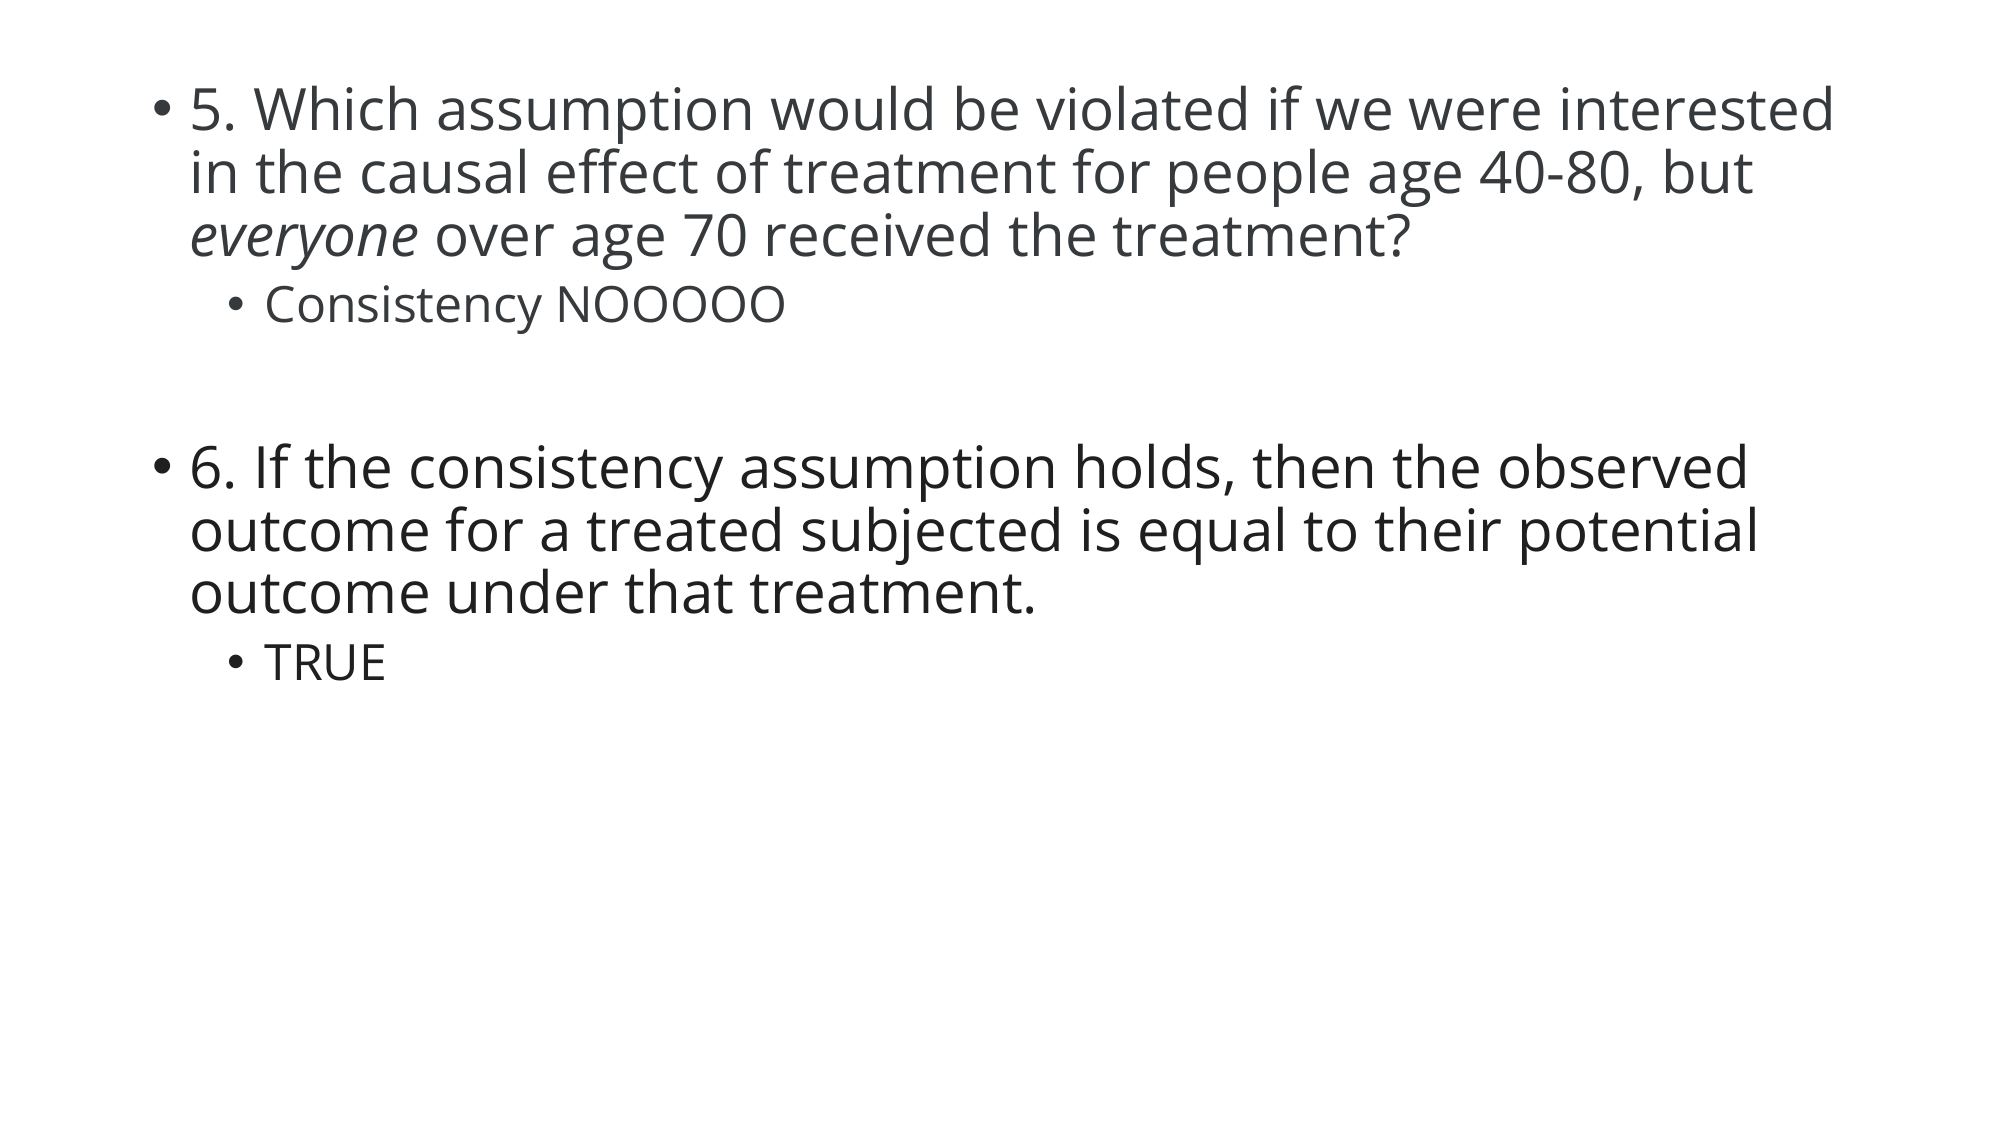

5. Which assumption would be violated if we were interested in the causal effect of treatment for people age 40-80, but everyone over age 70 received the treatment?
Consistency NOOOOO

6. If the consistency assumption holds, then the observed outcome for a treated subjected is equal to their potential outcome under that treatment.
TRUE